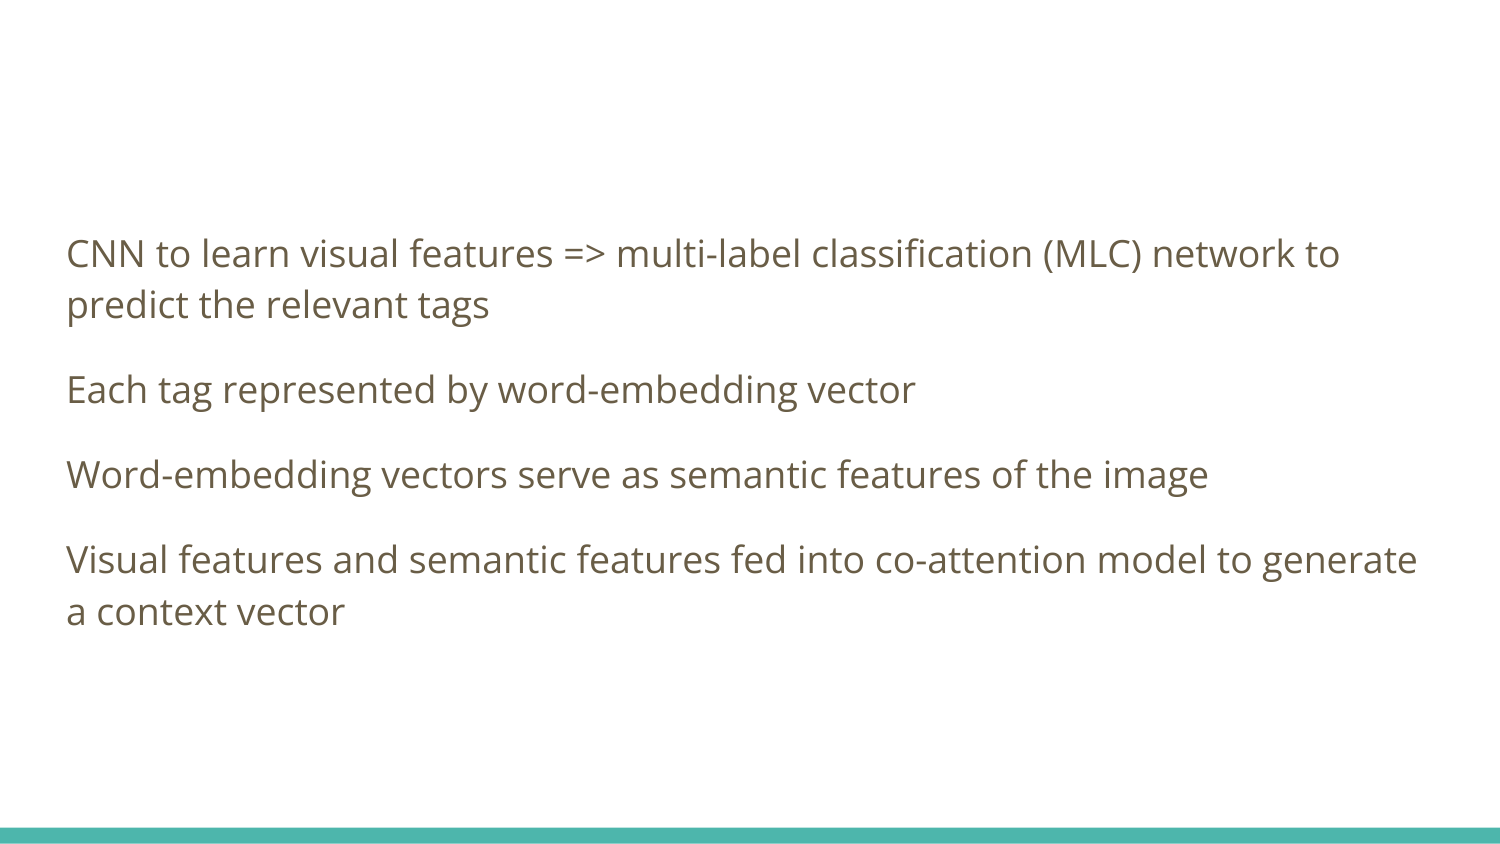

#
CNN to learn visual features => multi-label classification (MLC) network to predict the relevant tags
Each tag represented by word-embedding vector
Word-embedding vectors serve as semantic features of the image
Visual features and semantic features fed into co-attention model to generate a context vector